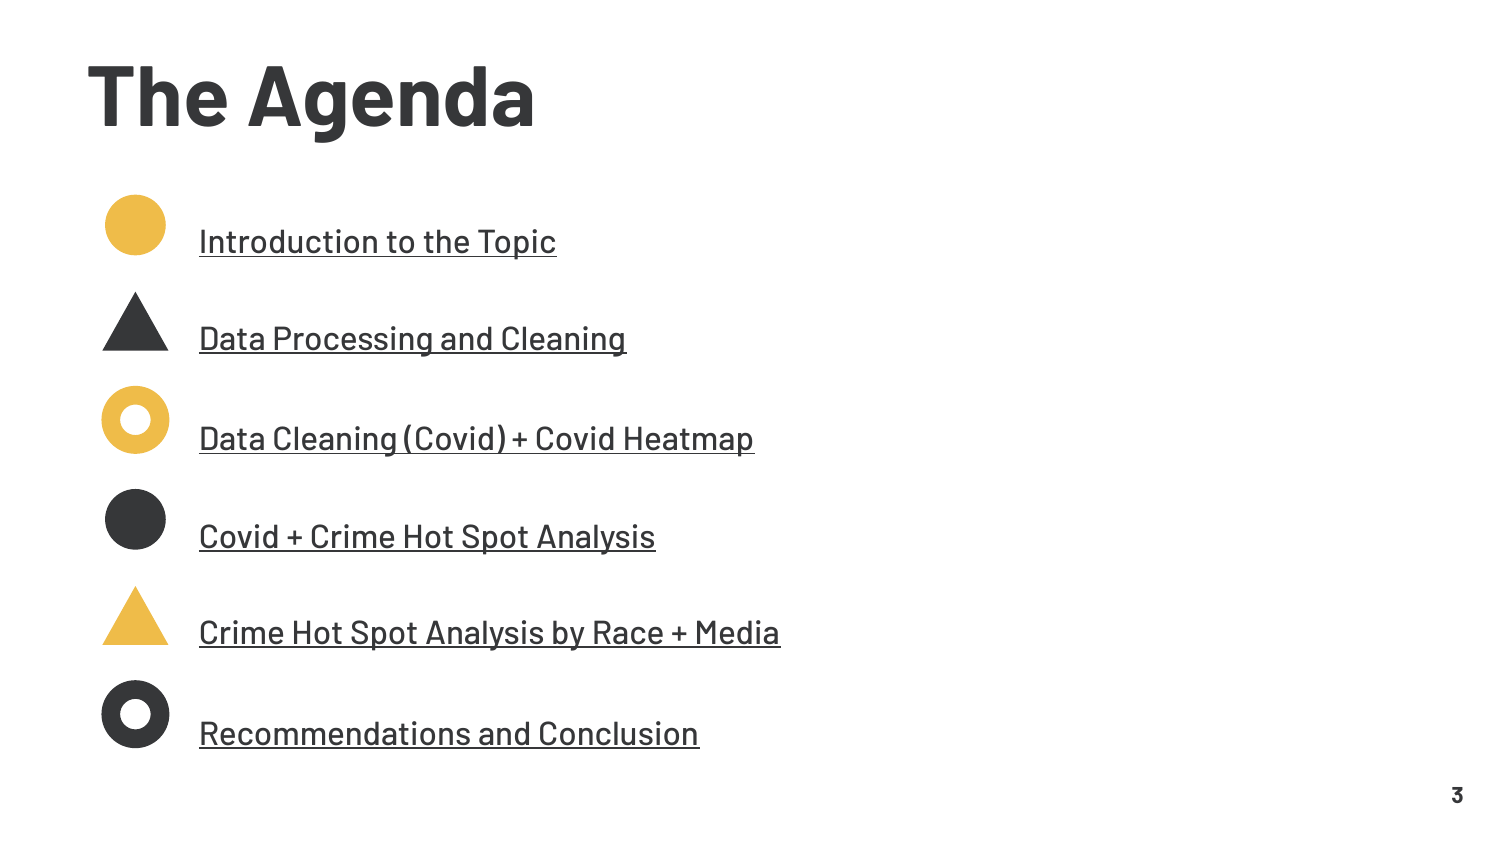

# The Agenda

Introduction to the Topic

Data Processing and Cleaning

Data Cleaning (Covid) + Covid Heatmap

Covid + Crime Hot Spot Analysis

Crime Hot Spot Analysis by Race + Media

Recommendations and Conclusion
3